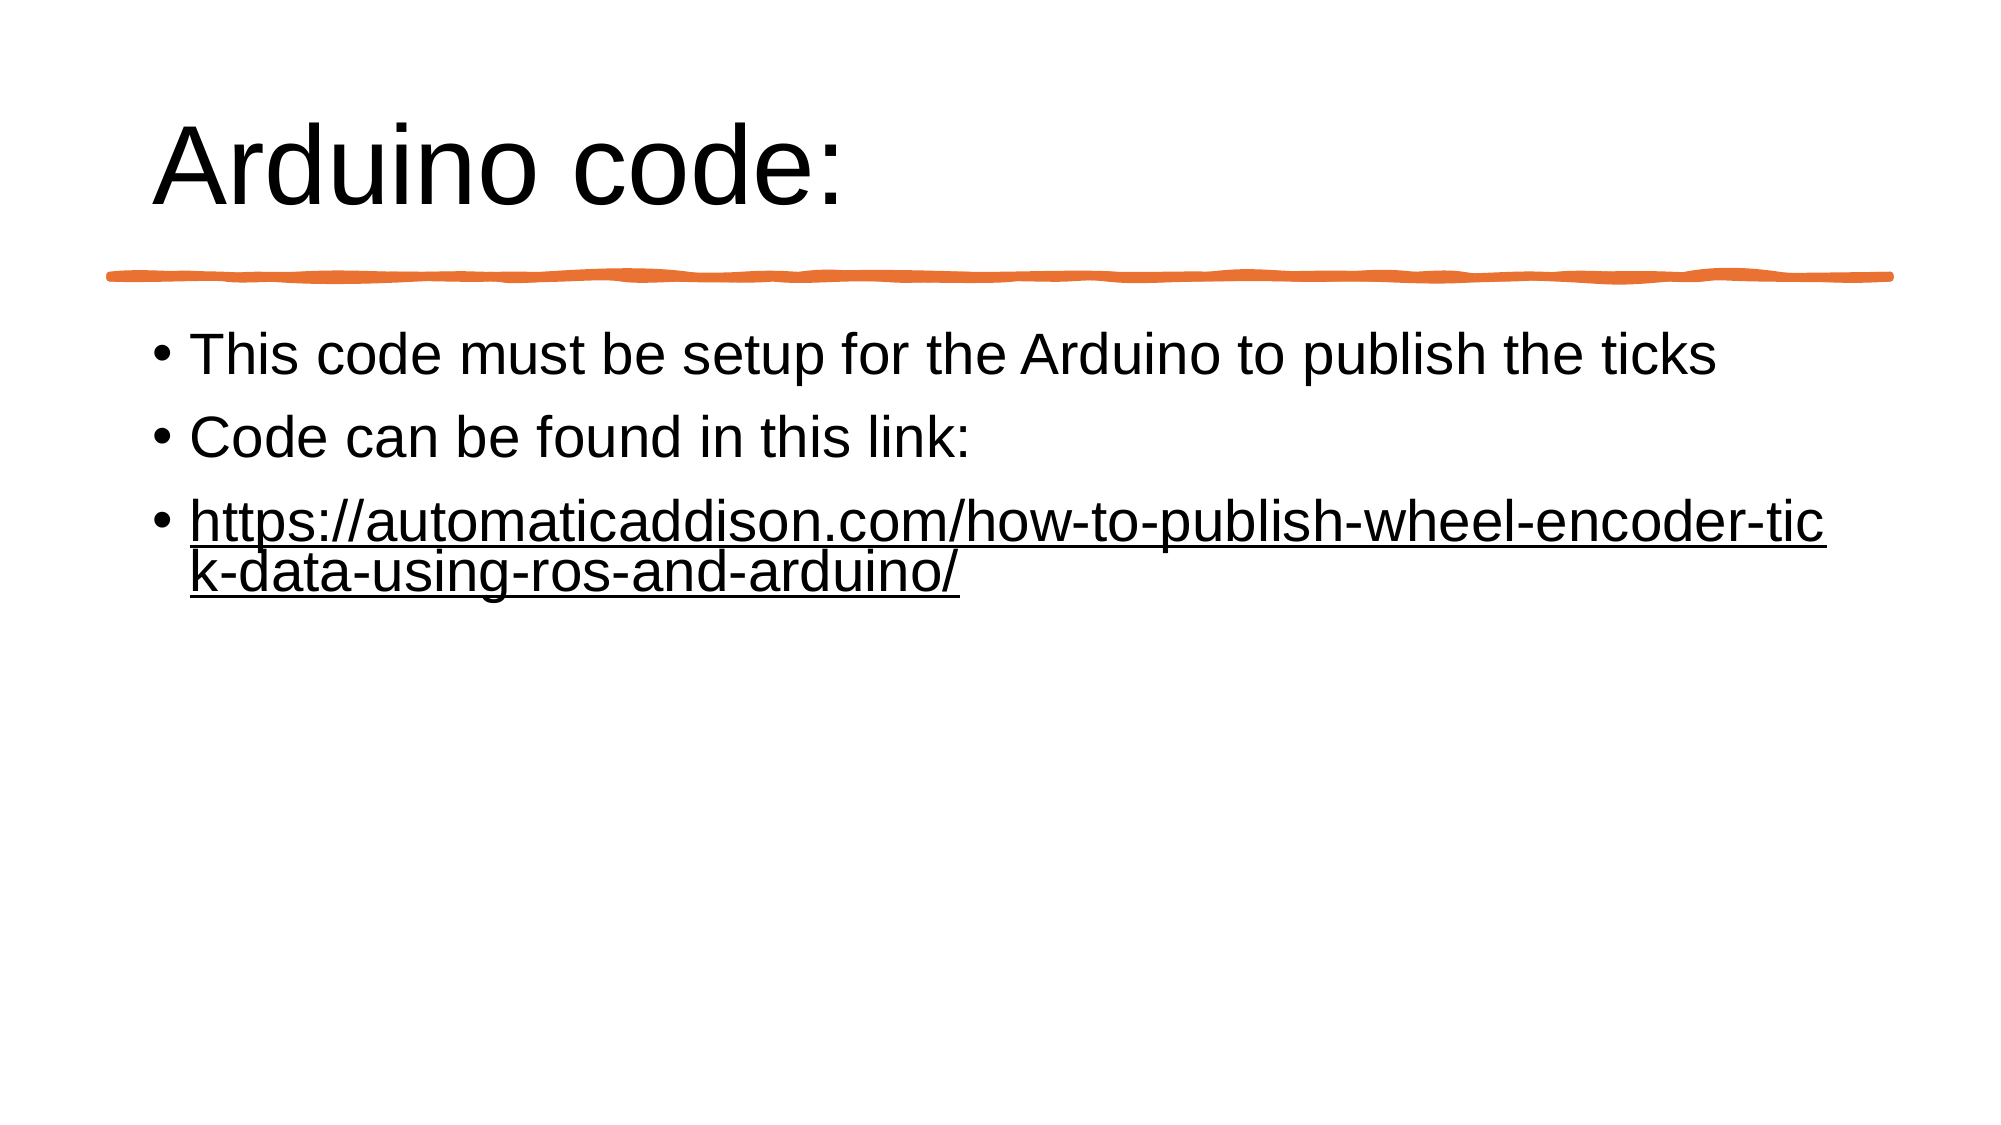

# Arduino code:

This code must be setup for the Arduino to publish the ticks
Code can be found in this link:
https://automaticaddison.com/how-to-publish-wheel-encoder-tick-data-using-ros-and-arduino/